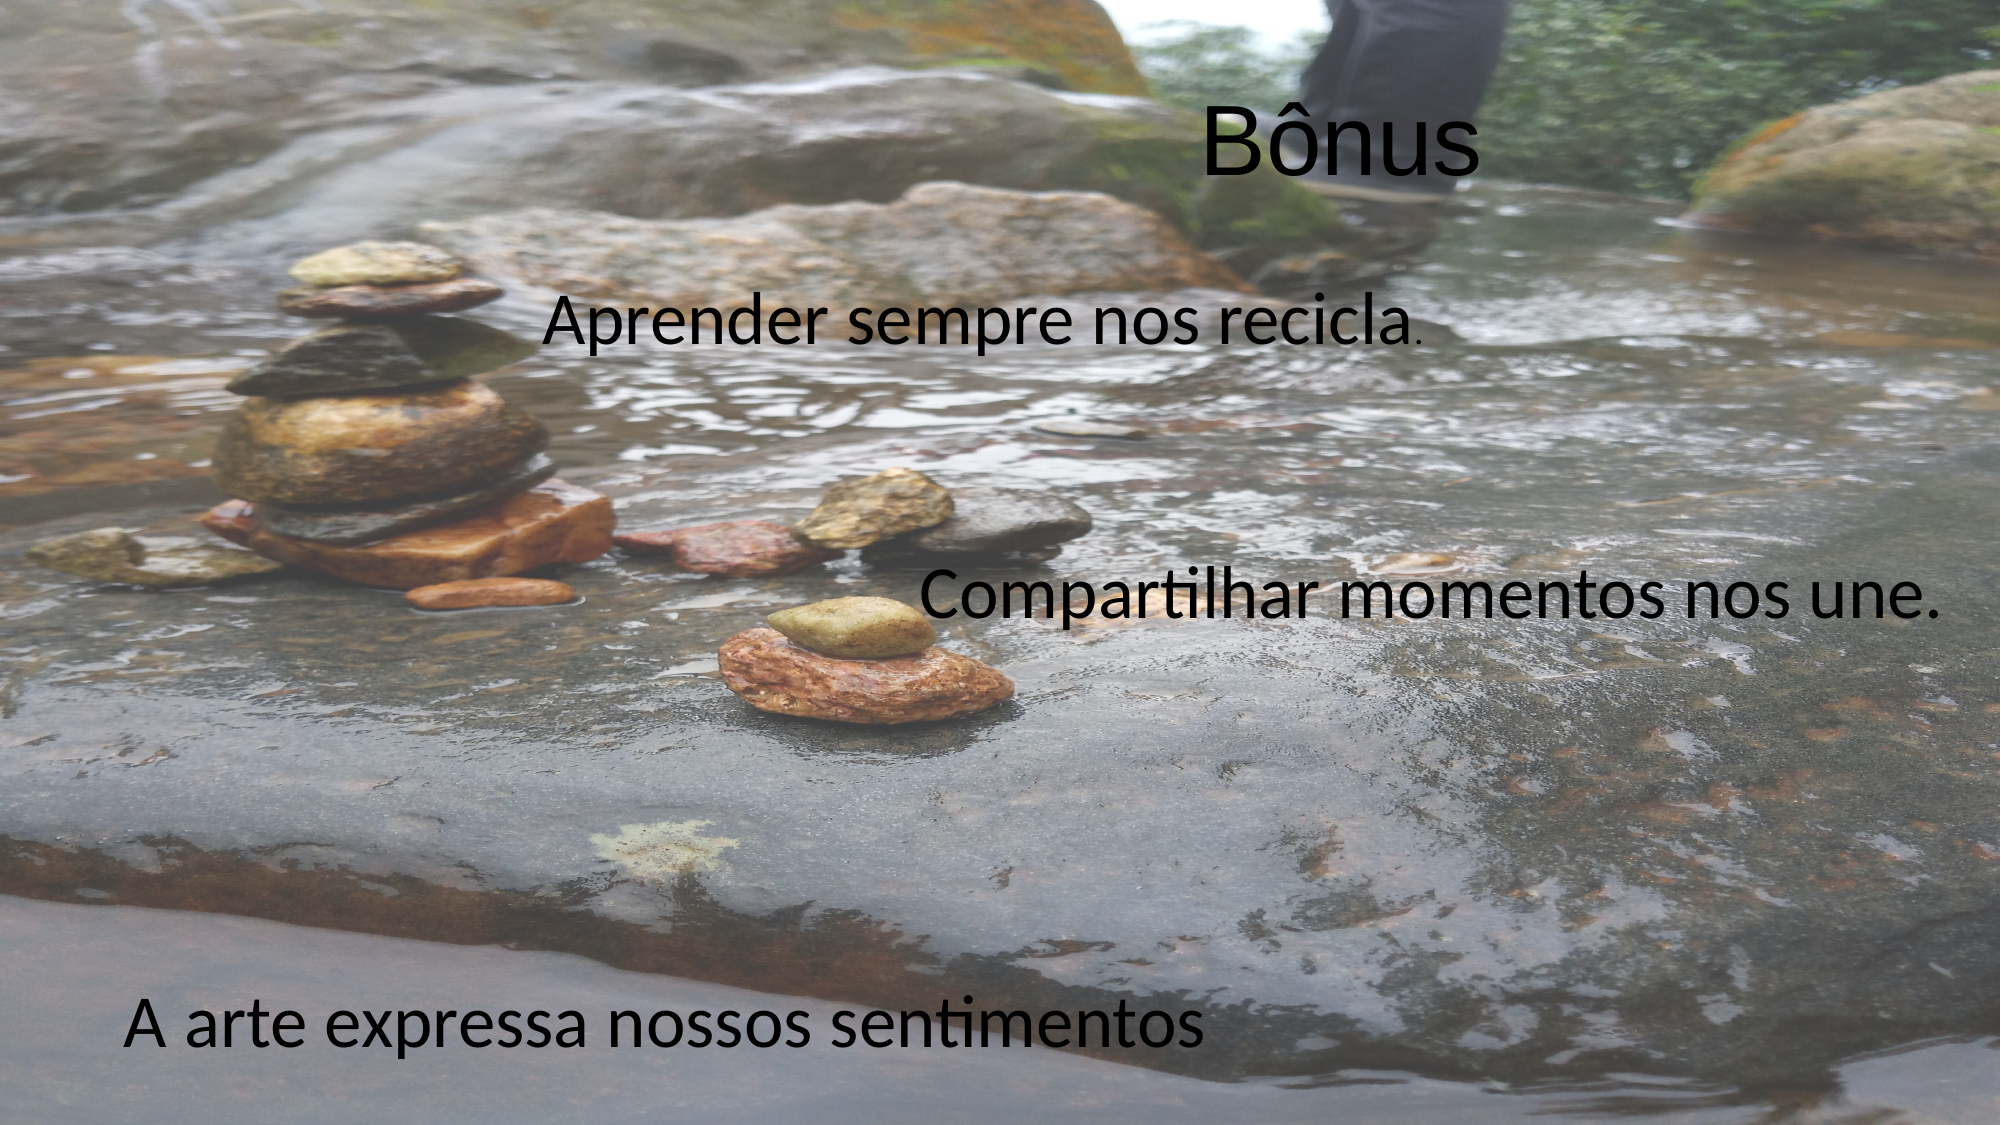

Bônus
Aprender sempre nos recicla.
Compartilhar momentos nos une.
A arte expressa nossos sentimentos